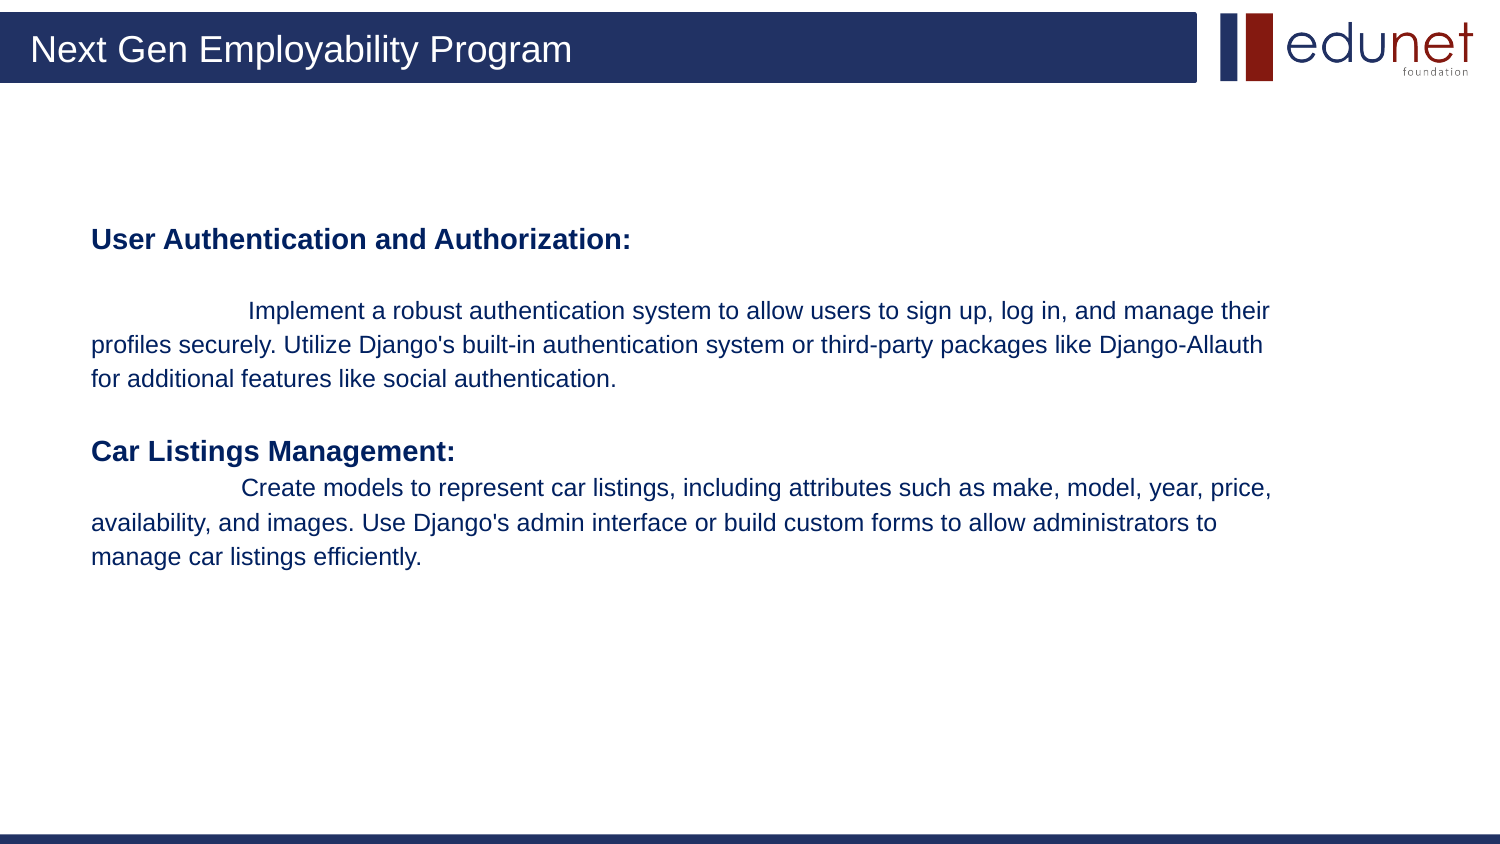

User Authentication and Authorization:

	 Implement a robust authentication system to allow users to sign up, log in, and manage their profiles securely. Utilize Django's built-in authentication system or third-party packages like Django-Allauth for additional features like social authentication.

Car Listings Management:
	Create models to represent car listings, including attributes such as make, model, year, price, availability, and images. Use Django's admin interface or build custom forms to allow administrators to manage car listings efficiently.